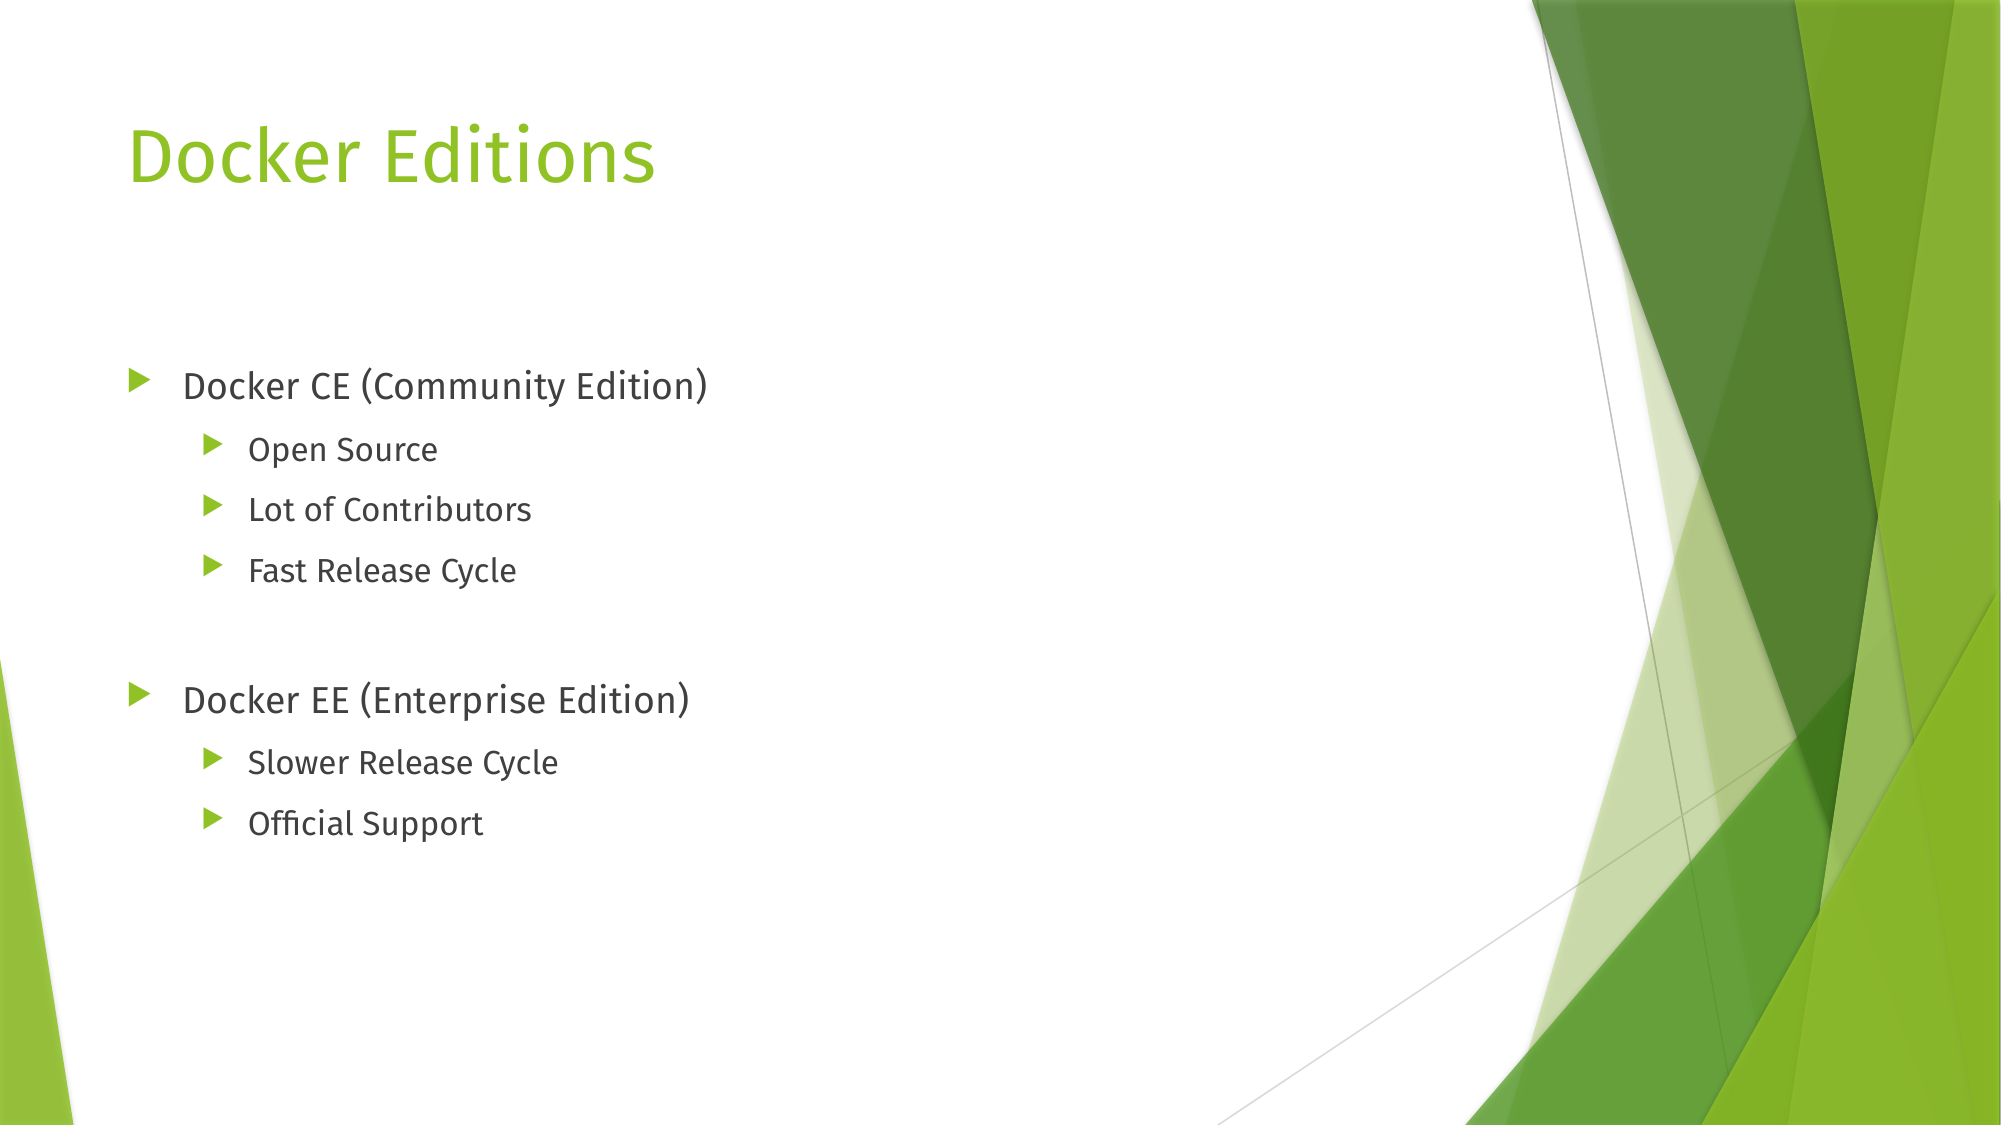

# Docker Editions
Docker CE (Community Edition)
Open Source
Lot of Contributors
Fast Release Cycle

Docker EE (Enterprise Edition)
Slower Release Cycle
Official Support